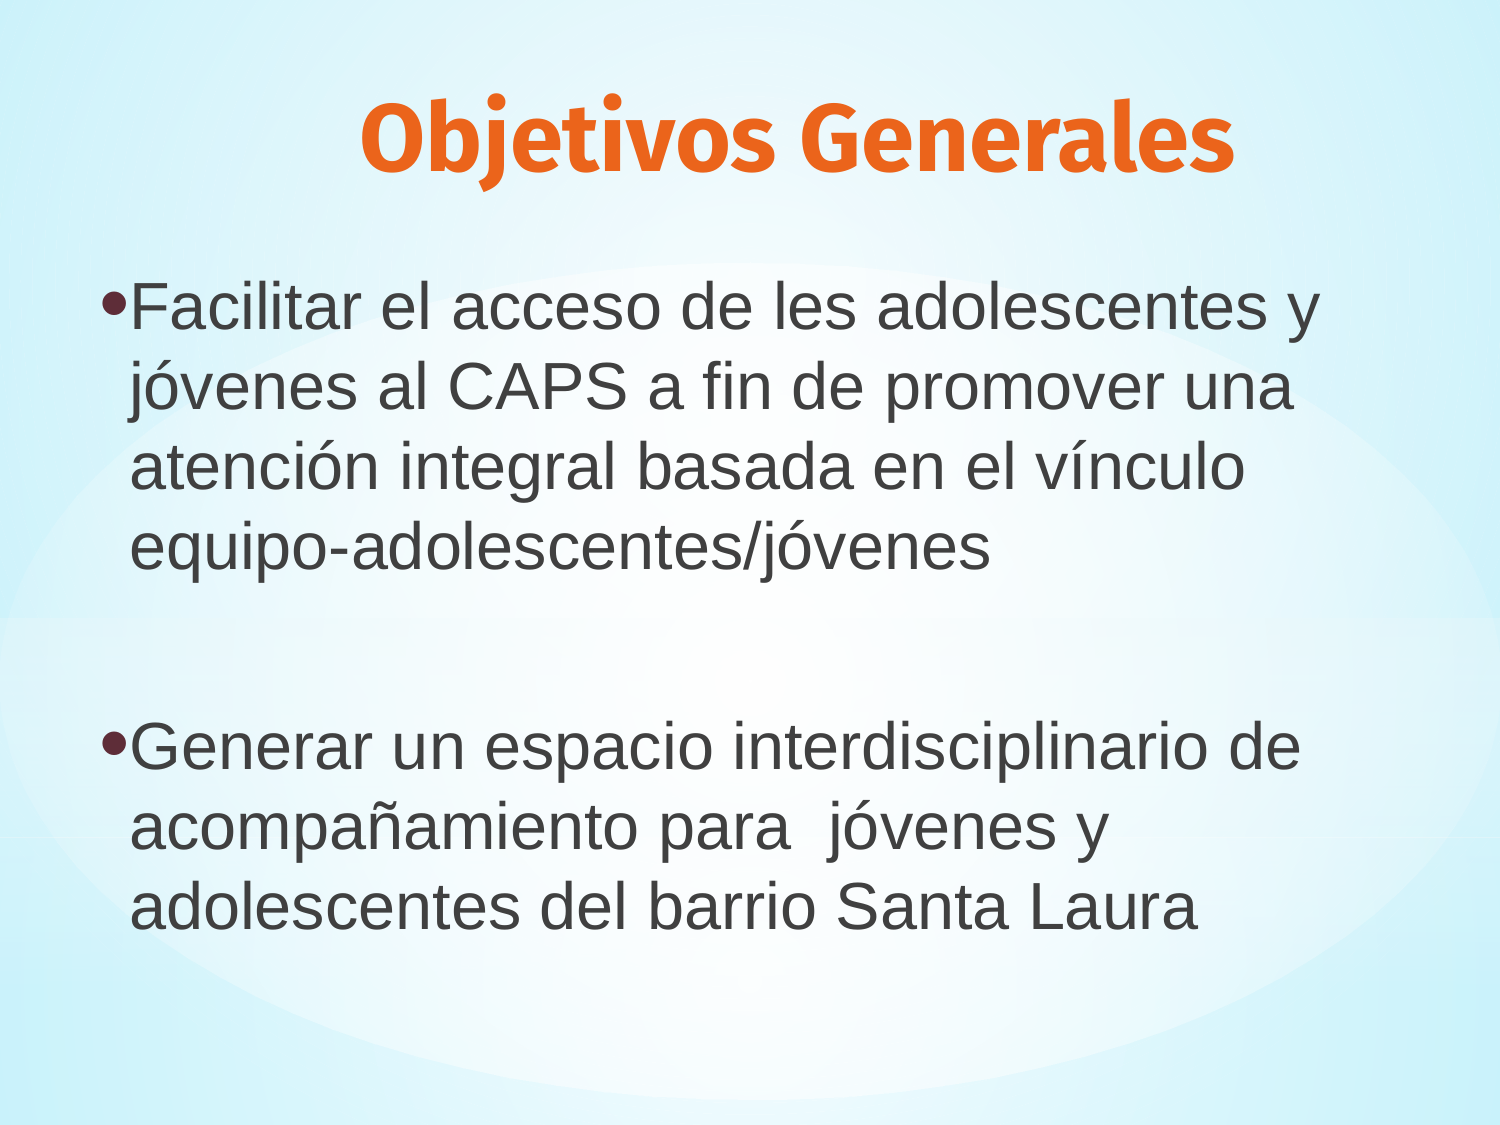

# Objetivos Generales
Facilitar el acceso de les adolescentes y jóvenes al CAPS a fin de promover una  atención integral basada en el vínculo equipo-adolescentes/jóvenes

Generar un espacio interdisciplinario de acompañamiento para  jóvenes y  adolescentes del barrio Santa Laura